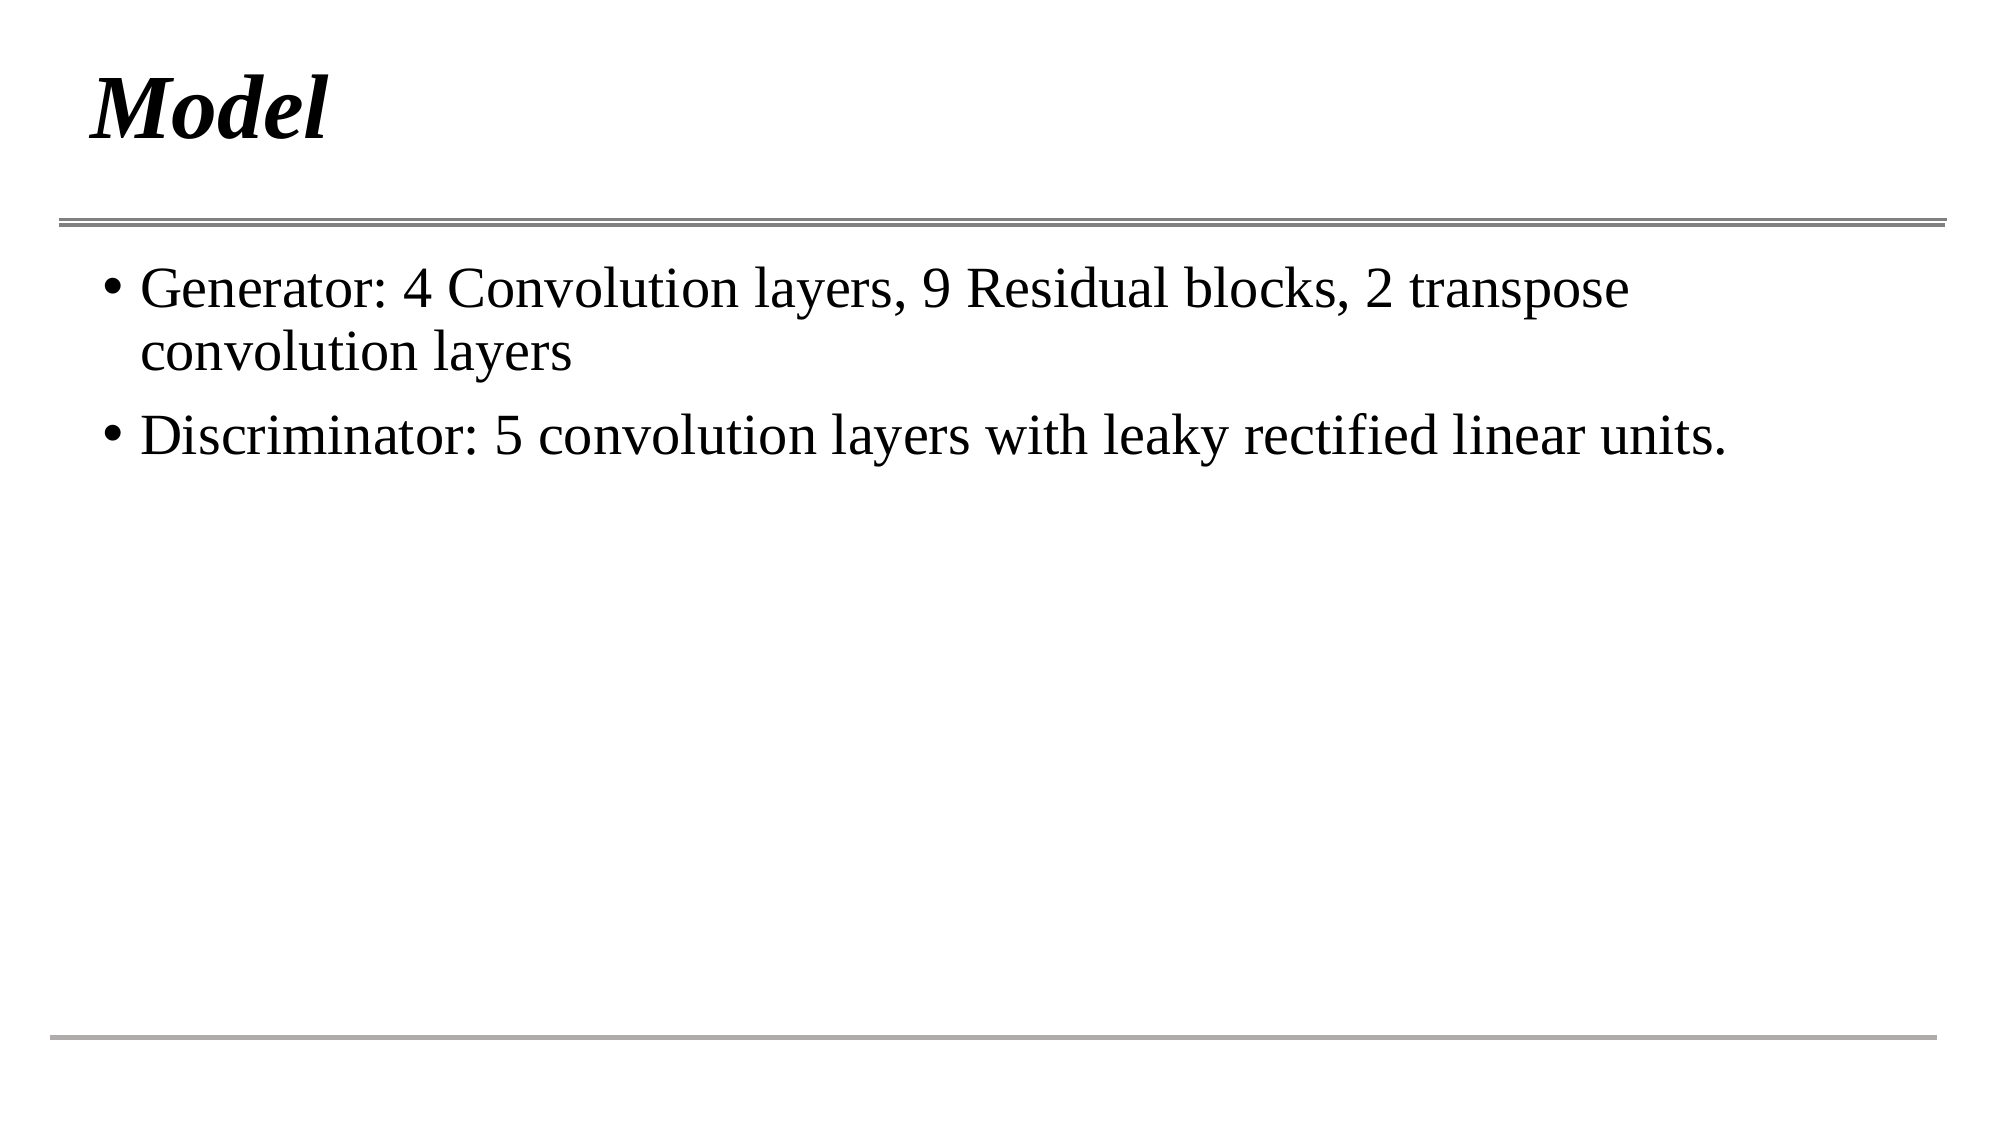

# Model
Generator: 4 Convolution layers, 9 Residual blocks, 2 transpose convolution layers
Discriminator: 5 convolution layers with leaky rectified linear units.